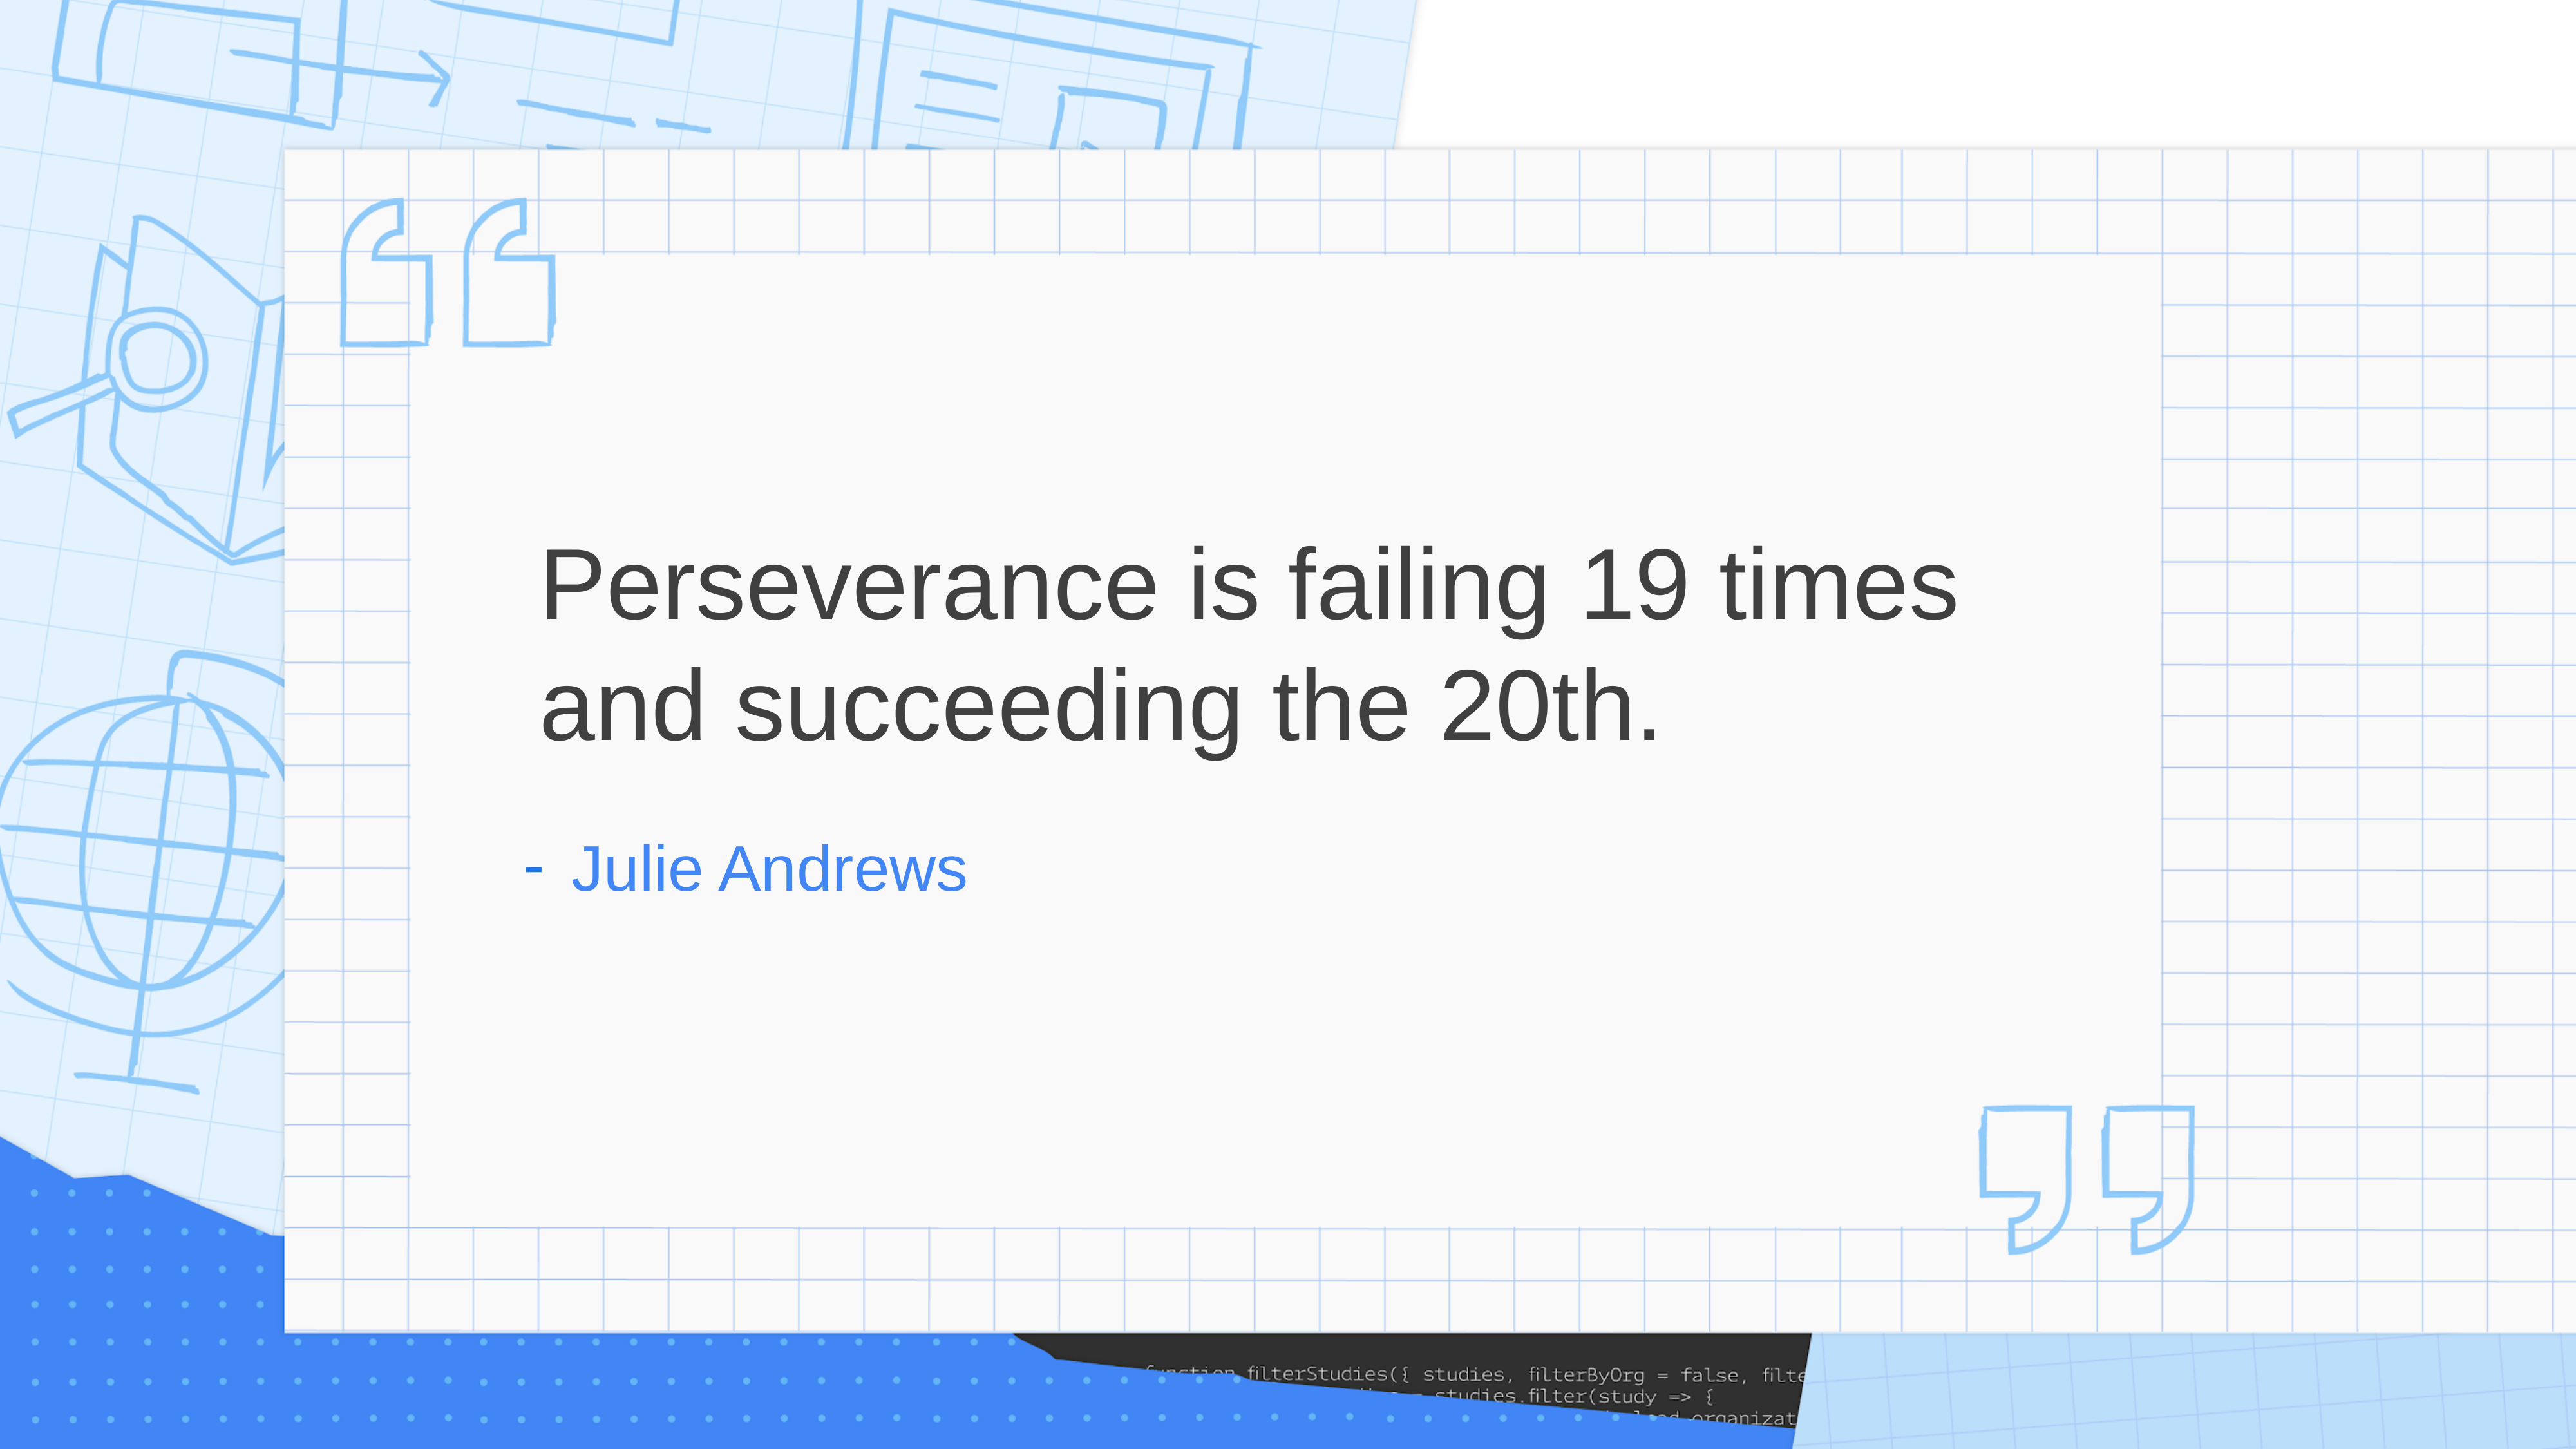

# Perseverance is failing 19 times and succeeding the 20th.
Julie Andrews